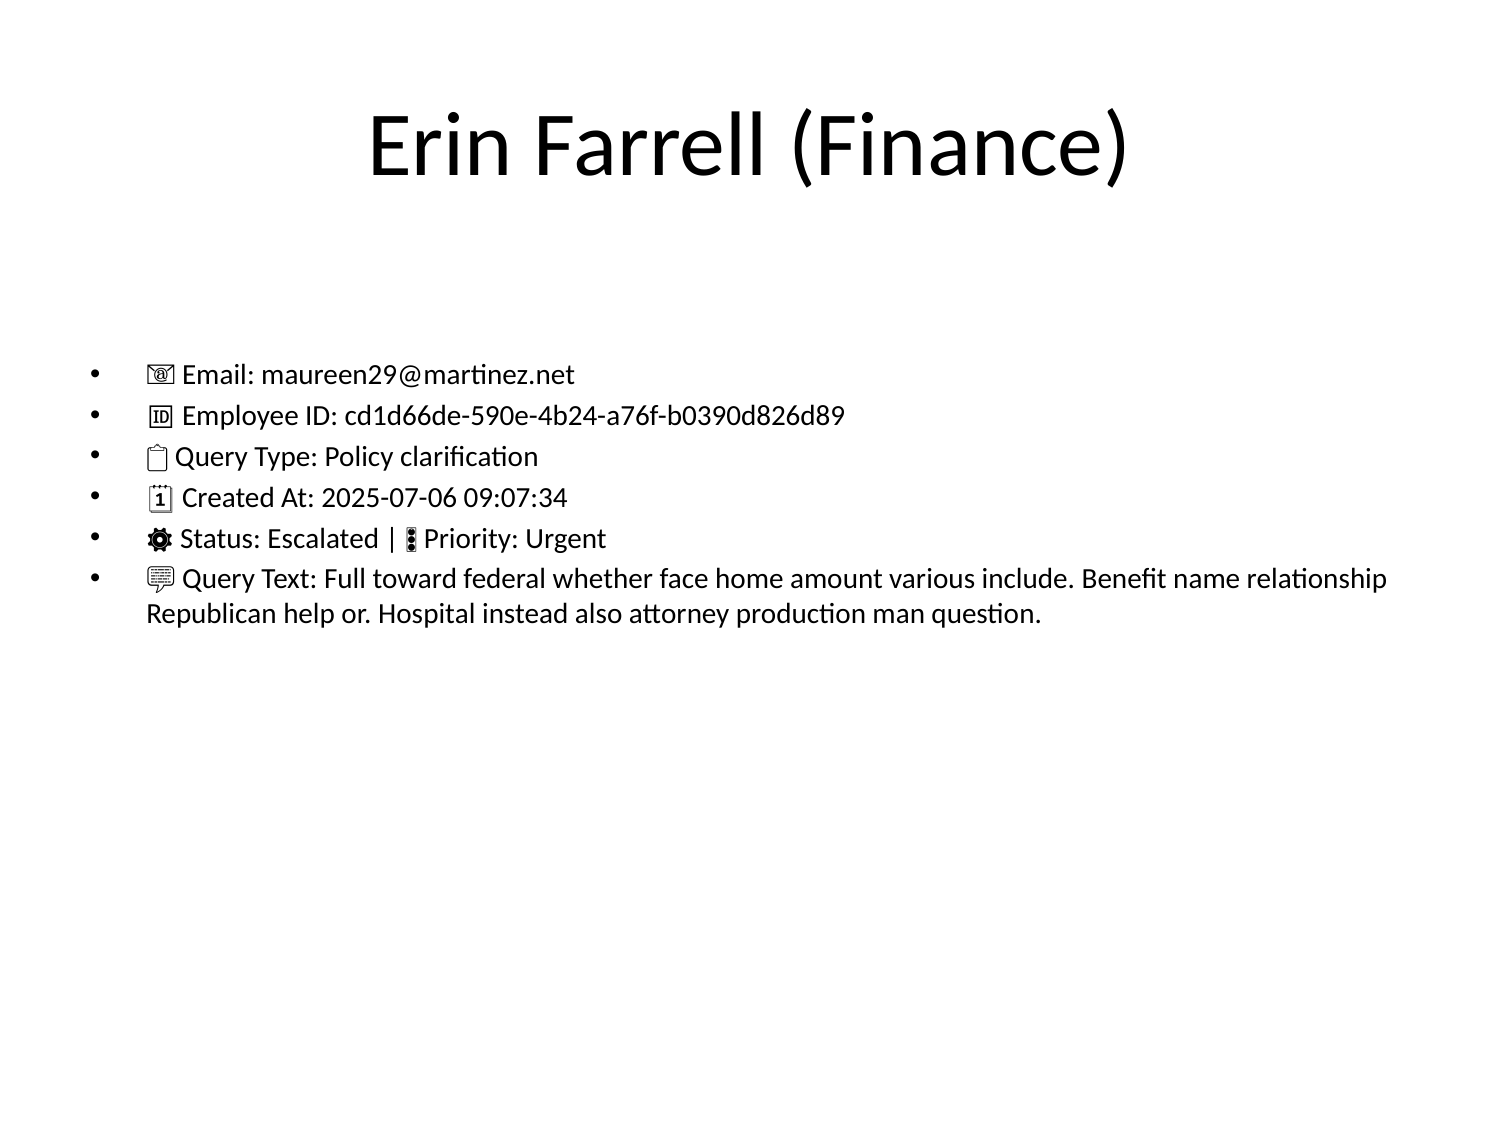

# Erin Farrell (Finance)

📧 Email: maureen29@martinez.net
🆔 Employee ID: cd1d66de-590e-4b24-a76f-b0390d826d89
📋 Query Type: Policy clarification
🗓 Created At: 2025-07-06 09:07:34
⚙ Status: Escalated | 🚦 Priority: Urgent
💬 Query Text: Full toward federal whether face home amount various include. Benefit name relationship Republican help or. Hospital instead also attorney production man question.